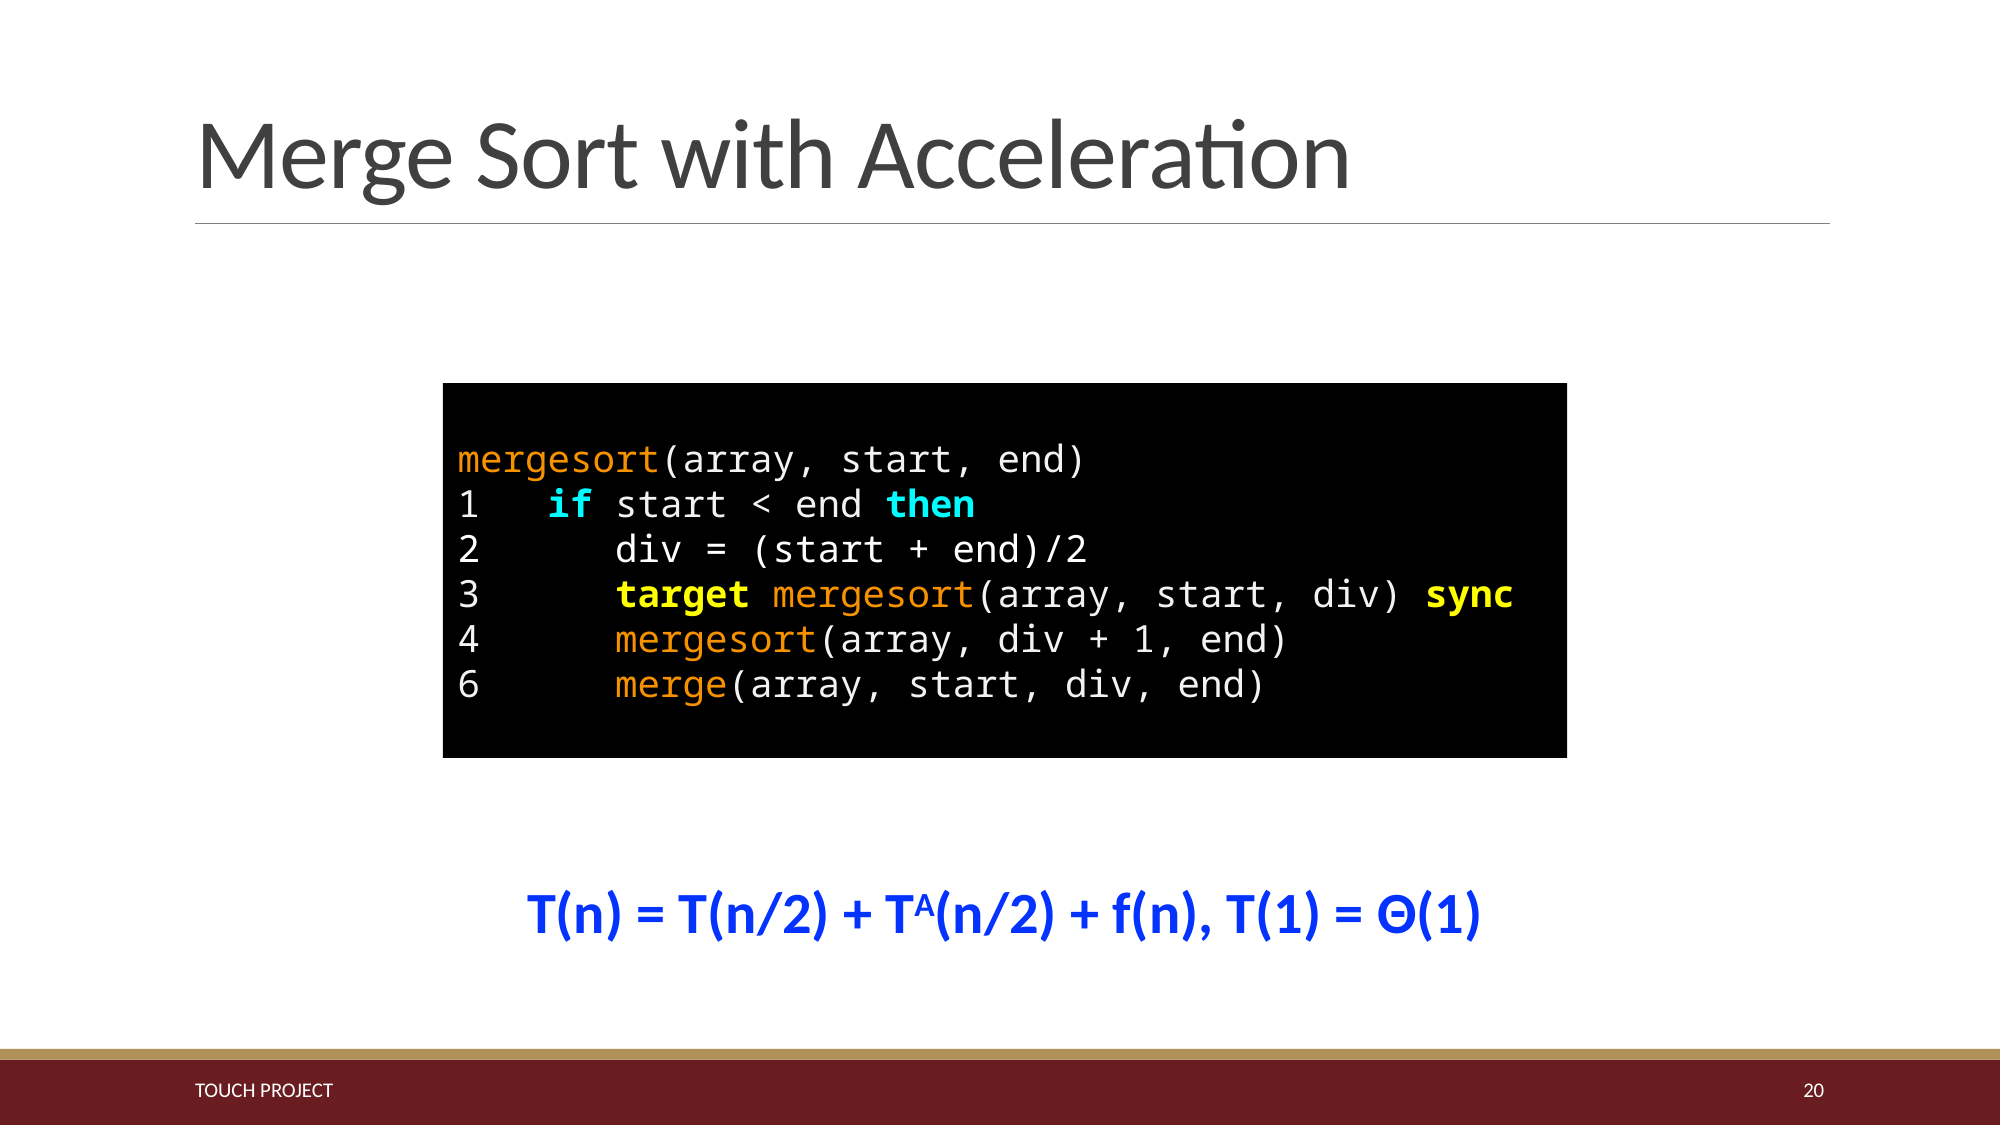

# Merge Sort with Acceleration

mergesort(array, start, end)
1   if start < end then
2      div = (start + end)/2
3      target mergesort(array, start, div) sync
4      mergesort(array, div + 1, end)
6      merge(array, start, div, end)

T(n) = T(n/2) + TA(n/2) + f(n), T(1) = Θ(1)
TOUCH PROJECT
20